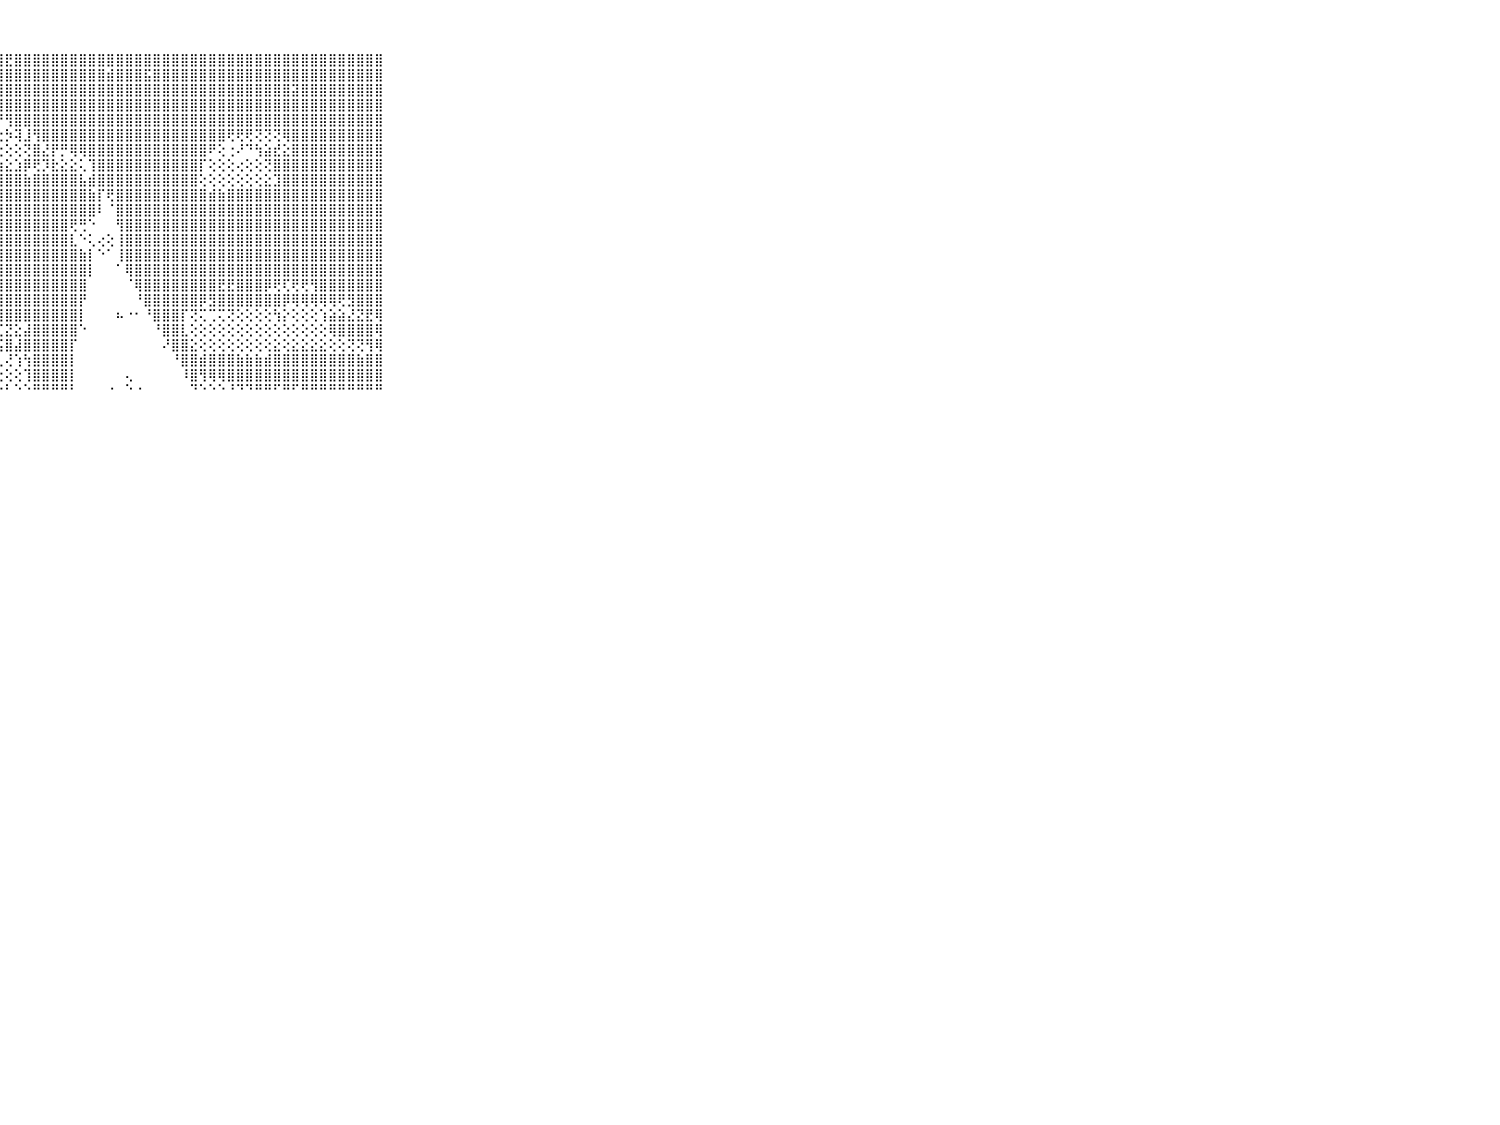

⠀⠀⠀⠀⠀⠀⠀⠀⠀⠀⠀⣿⣿⣿⣿⣿⣿⣿⣿⣷⣿⣿⣿⣿⣿⣿⣿⣿⣟⣿⣿⣿⣿⣿⣿⣿⣿⣿⣿⣿⣿⣿⣿⣿⣿⣿⣿⣿⣿⣿⣿⣿⣿⣿⣿⣿⣿⣿⣿⣿⣿⣿⣿⣿⣿⣿⣿⣿⣿⠀⠀⠀⠀⠀⠀⠀⠀⠀⠀⠀⠀
⠀⠀⠀⠀⠀⠀⠀⠀⠀⠀⠀⣿⣿⣿⣿⣿⣿⣿⣿⣿⣿⣿⣿⣿⣿⣿⣿⣿⣿⣿⣿⣿⣿⣿⣿⣿⣿⣿⣿⣾⣿⣿⣿⣯⣿⣿⣿⣿⣿⣿⣿⣿⣿⣿⣿⣿⣿⣿⣿⣿⣿⣿⣿⣿⣿⣿⣿⣿⣿⠀⠀⠀⠀⠀⠀⠀⠀⠀⠀⠀⠀
⠀⠀⠀⠀⠀⠀⠀⠀⠀⠀⠀⣿⣿⣿⣿⣿⣿⣿⣿⣿⣿⣿⣿⣿⣿⣿⣿⣿⣿⣿⣿⣿⣿⣿⣿⣿⣿⣿⣿⣿⣿⣿⣿⣿⣿⣿⣿⣿⣿⣿⣿⣿⣿⣿⣿⣿⣿⣿⣿⣽⣿⣿⣿⣿⣿⣿⣿⣿⣿⠀⠀⠀⠀⠀⠀⠀⠀⠀⠀⠀⠀
⠀⠀⠀⠀⠀⠀⠀⠀⠀⠀⠀⣿⣿⣿⣿⣿⣿⣿⣿⣿⣿⣿⣿⣿⣿⣿⣿⣿⣿⣿⣿⣿⣿⣿⣿⣿⣿⣿⣿⣿⣿⣿⣿⣿⣿⣿⣿⣿⣿⣿⣿⣿⣿⣿⣿⣿⣿⣿⣿⣿⣿⣿⣿⣿⣿⣿⣿⣿⣿⠀⠀⠀⠀⠀⠀⠀⠀⠀⠀⠀⠀
⠀⠀⠀⠀⠀⠀⠀⠀⠀⠀⠀⣿⣿⣿⣿⣿⣿⣿⣿⣿⣿⣿⣿⣟⣿⣯⣽⡟⢻⣿⣿⣿⣿⣿⣿⣿⣿⣿⣿⣿⣿⣿⣿⣿⣿⣿⣿⣿⣿⣿⣿⣿⣿⣿⣿⣿⣿⣿⣿⣿⣿⣿⣿⣿⣿⣿⣿⣿⣿⠀⠀⠀⠀⠀⠀⠀⠀⠀⠀⠀⠀
⠀⠀⠀⠀⠀⠀⠀⠀⠀⠀⠀⣿⣿⣿⣿⣿⣿⣿⣿⣿⢟⣏⣙⣙⣑⣙⣝⣑⡳⢽⣸⢻⣿⣿⣿⣿⣿⣿⣿⣿⣿⣿⣿⣿⣿⣿⣿⣿⣿⣿⣿⣿⢟⢟⢟⢝⢝⢝⢿⣿⣿⣿⣿⣿⣿⣿⣿⣿⣿⠀⠀⠀⠀⠀⠀⠀⠀⠀⠀⠀⠀
⠀⠀⠀⠀⠀⠀⠀⠀⠀⠀⠀⣿⣿⣿⣿⣿⣿⣿⣿⢽⢜⢇⢕⢕⢕⢕⢕⢕⢕⢕⢝⣿⣜⡟⡛⢿⢿⣿⣿⣿⣿⣿⣿⣿⣿⣿⣿⣿⣿⣿⠟⢕⢐⠜⠙⢳⣵⣞⣕⣿⣿⣿⣿⣿⣿⣿⣿⣿⣿⠀⠀⠀⠀⠀⠀⠀⠀⠀⠀⠀⠀
⠀⠀⠀⠀⠀⠀⠀⠀⠀⠀⠀⣿⣿⣿⣿⣿⣿⣿⣿⣿⣿⣷⣵⣵⣧⣵⣕⣱⣕⣱⡿⢟⡹⣗⣕⣕⢅⢹⣿⣿⣿⣿⣿⣿⣿⣿⣿⣿⣿⡏⢕⢕⢕⢔⢕⢕⢝⣿⣿⣿⣿⣿⣿⣿⣿⣿⣿⣿⣿⠀⠀⠀⠀⠀⠀⠀⠀⠀⠀⠀⠀
⠀⠀⠀⠀⠀⠀⠀⠀⠀⠀⠀⣿⣿⣿⣿⣿⣿⣿⣿⣿⣿⣿⣿⣿⣿⣿⣿⣿⣿⣿⣷⣿⣿⣿⣿⣿⣧⣾⣿⣿⣿⣿⣿⣿⣿⣿⣿⣿⣿⢕⢕⢕⢕⢕⢕⢕⣕⣹⣿⣿⣿⣿⣿⣿⣿⣿⣿⣿⣿⠀⠀⠀⠀⠀⠀⠀⠀⠀⠀⠀⠀
⠀⠀⠀⠀⠀⠀⠀⠀⠀⠀⠀⣿⣿⣿⣿⣿⣿⣿⣿⣿⣿⣿⣿⣿⣿⣿⣿⣿⣿⣿⣿⣿⣿⣿⣿⣿⣿⣷⡏⢟⣿⣿⣿⣿⣿⣿⣿⣿⣿⣿⣾⣷⣿⣿⣿⣿⣿⣿⣿⣿⣿⣿⣿⣿⣿⣿⣿⣿⣿⠀⠀⠀⠀⠀⠀⠀⠀⠀⠀⠀⠀
⠀⠀⠀⠀⠀⠀⠀⠀⠀⠀⠀⣿⣿⣿⣿⣿⣿⣿⣿⣿⣿⣿⣿⣿⣿⣿⣿⣿⣿⣿⣿⣿⣿⣿⣿⣿⣿⣿⠇⠈⣿⣿⣿⣿⣿⣿⣿⣿⣿⣿⣿⣿⣿⣿⣿⣿⣿⣿⣿⣿⣿⣿⣿⣿⣿⣿⣿⣿⣿⠀⠀⠀⠀⠀⠀⠀⠀⠀⠀⠀⠀
⠀⠀⠀⠀⠀⠀⠀⠀⠀⠀⠀⣿⣿⣿⣿⣿⣿⣿⣿⣿⣿⣿⣿⣿⣿⣿⣿⣿⣿⣿⣿⣿⣿⣿⣿⢟⢛⠑⠀⠀⢻⣿⣿⣿⣿⣿⣿⣿⣿⣿⣿⣿⣿⣿⣿⣿⣿⣿⣿⣿⣿⣿⣿⣿⣿⣿⣿⣿⣿⠀⠀⠀⠀⠀⠀⠀⠀⠀⠀⠀⠀
⠀⠀⠀⠀⠀⠀⠀⠀⠀⠀⠀⣿⣿⣿⣿⣿⣿⣿⣿⣿⣿⣿⣿⣿⣿⣿⣿⣿⣿⣿⣿⣿⣿⣿⣿⣇⠑⢅⢔⢕⢸⣿⣿⣿⣿⣿⣿⣿⣿⣿⣿⣿⣿⣿⣿⣿⣿⣿⣿⣿⣿⣿⣿⣿⣿⣿⣿⣿⣿⠀⠀⠀⠀⠀⠀⠀⠀⠀⠀⠀⠀
⠀⠀⠀⠀⠀⠀⠀⠀⠀⠀⠀⣿⣿⣿⣿⣿⣿⣿⣿⣿⣿⣿⣿⣿⣿⣿⣿⣿⣿⣿⣿⣿⣿⣿⣿⣿⣷⡇⠑⠁⢸⣿⣿⣿⣿⣿⣿⣿⣿⣿⣿⣿⣿⣿⣿⣿⣿⣿⣿⣿⣿⣿⣿⣿⣿⣿⣿⣿⣿⠀⠀⠀⠀⠀⠀⠀⠀⠀⠀⠀⠀
⠀⠀⠀⠀⠀⠀⠀⠀⠀⠀⠀⣿⣿⣿⣿⣿⣿⣿⣿⣿⣿⣿⣿⣿⣿⣿⣿⣿⣿⣿⣿⣿⣿⣿⣿⣿⣿⡇⠀⠀⠁⢿⣿⣿⣿⣿⣿⣿⣿⣿⣿⣿⣿⣿⣿⣿⣿⣿⣿⣿⣿⣿⣿⣿⣿⣿⣿⣿⣿⠀⠀⠀⠀⠀⠀⠀⠀⠀⠀⠀⠀
⠀⠀⠀⠀⠀⠀⠀⠀⠀⠀⠀⣿⣿⣿⣿⣿⣿⣿⣿⣿⣿⣿⣿⣿⣿⣿⣿⣿⣿⣿⣿⣿⣿⣿⣿⣿⣿⠀⠀⠀⠀⠈⢿⣿⣿⣿⣿⣿⣿⣿⣿⣟⣟⣿⣿⣿⡿⢟⢏⢟⢟⢻⣿⣿⣿⣿⣿⣿⣿⠀⠀⠀⠀⠀⠀⠀⠀⠀⠀⠀⠀
⠀⠀⠀⠀⠀⠀⠀⠀⠀⠀⠀⣿⣿⣿⣿⣿⣿⣿⣿⣿⣿⣿⣿⣿⣿⣿⣿⣿⣿⣿⣿⣿⣿⣿⣿⣿⡟⠀⠀⠀⠀⠀⠘⣿⣿⣿⣿⣿⣿⡿⣻⣿⣿⣿⣿⣿⣿⣿⡿⢿⢿⢿⢿⢿⢟⣻⣿⣿⣿⠀⠀⠀⠀⠀⠀⠀⠀⠀⠀⠀⠀
⠀⠀⠀⠀⠀⠀⠀⠀⠀⠀⠀⣿⣿⣿⣿⣿⣿⣿⣿⣿⣿⣿⣿⣿⣿⣿⣿⣿⣿⣿⣿⣿⣿⣿⣿⣿⡇⠀⠀⠀⠦⠐⠂⠘⣿⣿⣿⡏⢝⢍⢉⢍⢝⢕⢕⢕⢕⢳⡕⢕⢕⢕⢱⣵⣵⣜⣝⣟⢿⠀⠀⠀⠀⠀⠀⠀⠀⠀⠀⠀⠀
⠀⠀⠀⠀⠀⠀⠀⠀⠀⠀⠀⢿⢿⣿⣿⣿⣿⣿⡿⢿⢿⣿⣿⡿⣟⣝⣝⢍⣝⣕⣼⣿⣿⣿⣿⣿⠑⠀⠀⠀⠀⠀⠀⠀⠘⣿⣿⣇⢕⢕⢕⢕⢕⢕⢕⢕⢕⢕⢕⢕⢕⢕⢕⢿⣿⣿⣿⣿⢿⠀⠀⠀⠀⠀⠀⠀⠀⠀⠀⠀⠀
⠀⠀⠀⠀⠀⠀⠀⠀⠀⠀⠀⢔⢕⢕⢝⢝⢕⢕⢕⣱⣽⣿⣿⣯⣿⣿⣿⣯⣿⣼⣿⣿⣿⣿⣿⡏⠀⠀⠀⠀⠀⠀⠀⠀⠀⠜⣿⣿⣕⢕⢕⢕⢕⢕⢕⢕⢕⣕⢕⣕⣕⣕⣕⢕⢕⢝⢝⢻⢿⠀⠀⠀⠀⠀⠀⠀⠀⠀⠀⠀⠀
⠀⠀⠀⠀⠀⠀⠀⠀⠀⠀⠀⢕⢕⢕⢕⢕⢕⢕⢏⣿⣿⡏⢟⢞⢏⡟⢟⢇⢜⢱⢳⣿⣿⣿⣿⡇⠀⠀⠀⠀⠀⠀⠀⠀⠀⠀⠘⣿⣿⣾⣿⣿⣿⣷⣷⣷⣾⣿⣿⣿⣿⣿⣿⣿⣿⣿⣷⣿⣿⠀⠀⠀⠀⠀⠀⠀⠀⠀⠀⠀⠀
⠀⠀⠀⠀⠀⠀⠀⠀⠀⠀⠀⢕⢕⢕⢕⢕⢕⢧⡇⢷⢜⢇⢕⢕⢕⢝⢕⢕⢕⢕⢹⣿⣿⣿⣿⡇⠀⠀⠀⠀⠀⢄⠀⠀⠀⠀⠀⠸⣿⢻⢿⢿⣿⣿⣿⣿⣿⣿⣿⣿⣿⣿⣿⣿⣿⣿⣿⣿⣿⠀⠀⠀⠀⠀⠀⠀⠀⠀⠀⠀⠀
⠀⠀⠀⠀⠀⠀⠀⠀⠀⠀⠀⠑⠑⠑⠑⠑⠑⠙⠑⠙⠙⠑⠑⠑⠑⠑⠑⠑⠃⠑⠑⠛⠛⠛⠛⠃⠀⠀⠀⠐⠀⠑⠐⠀⠀⠀⠀⠀⠙⠑⠑⠑⠘⠙⠙⠛⠛⠋⠛⠋⠛⠛⠛⠛⠛⠛⠛⠛⠛⠀⠀⠀⠀⠀⠀⠀⠀⠀⠀⠀⠀